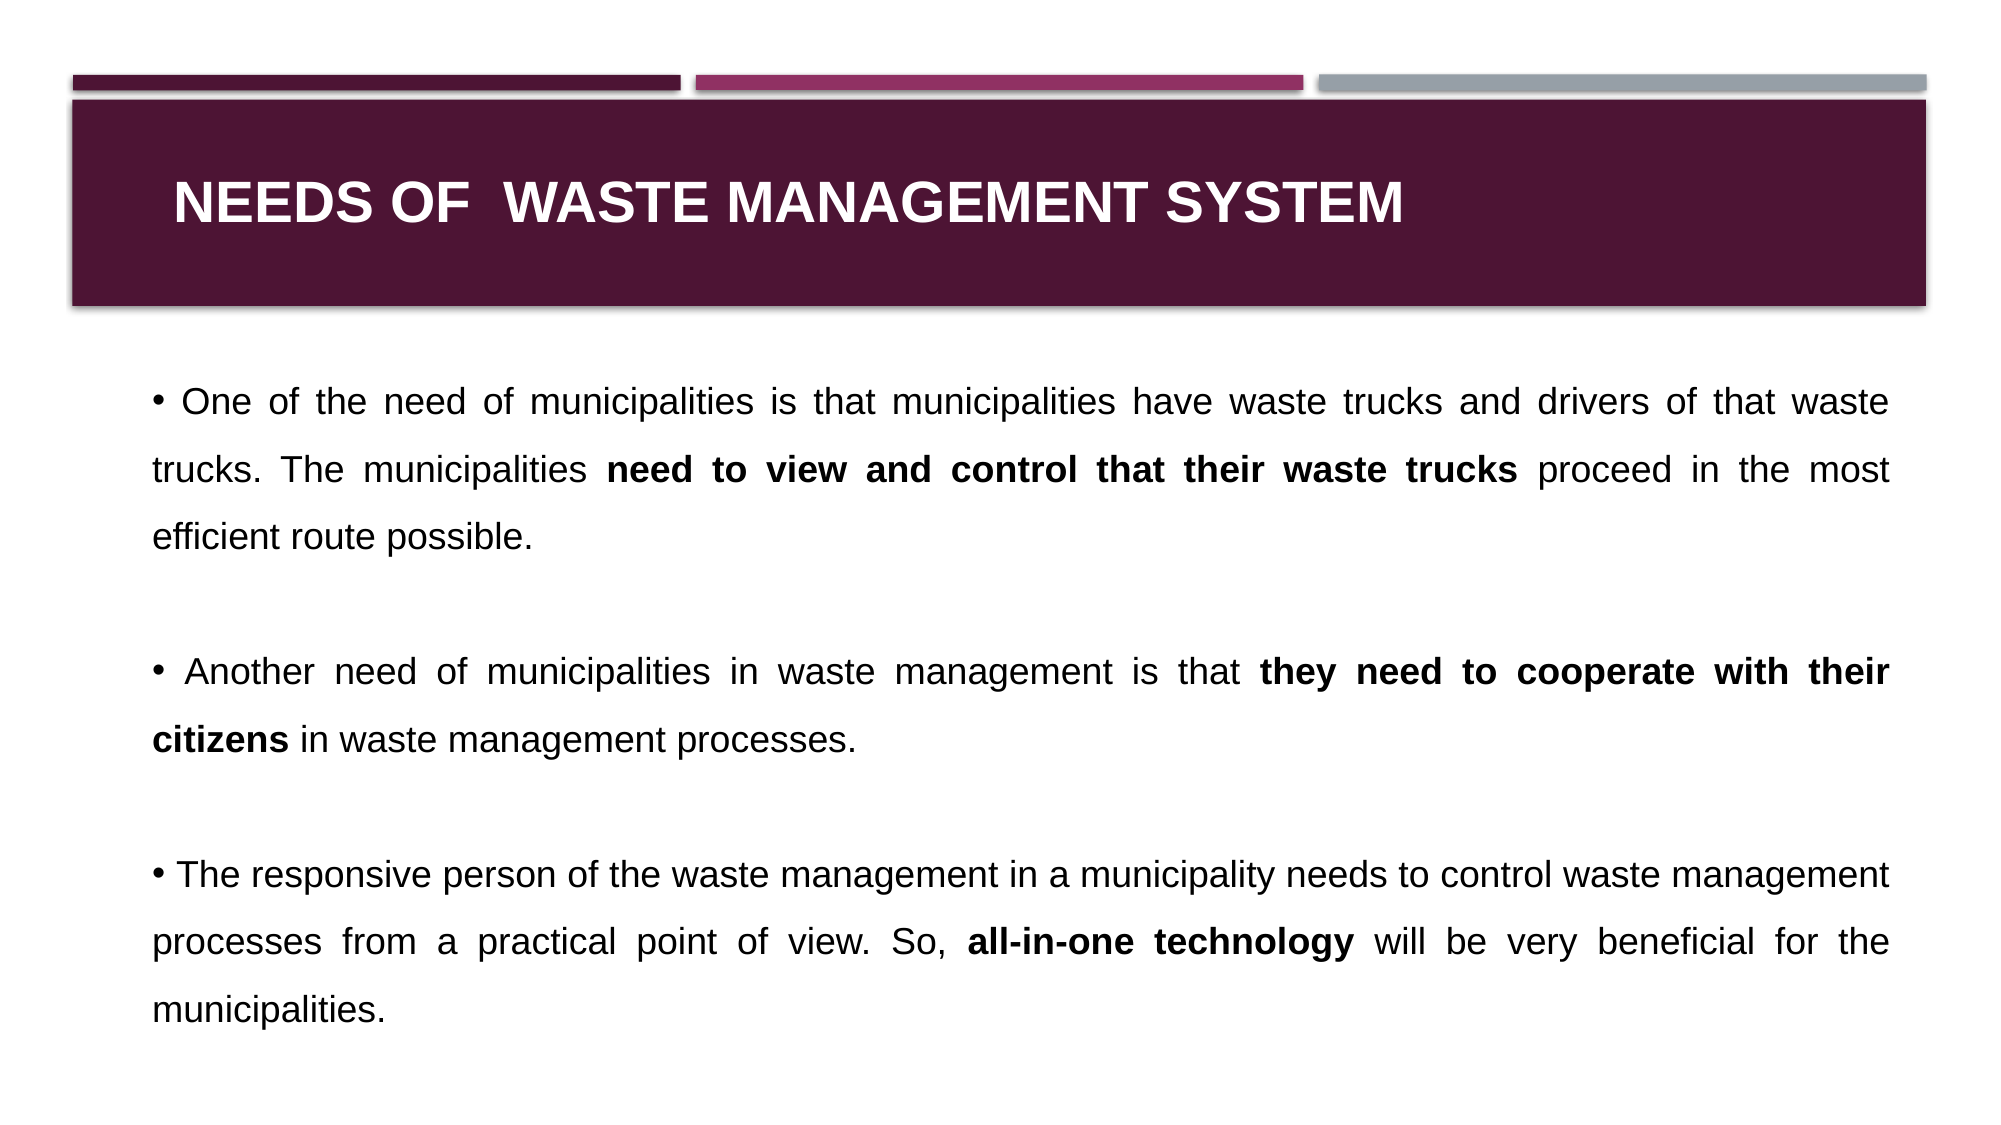

# Needs of  waste management system
 One of the need of municipalities is that municipalities have waste trucks and drivers of that waste trucks. The municipalities need to view and control that their waste trucks proceed in the most efficient route possible.

 Another need of municipalities in waste management is that they need to cooperate with their citizens in waste management processes.

 The responsive person of the waste management in a municipality needs to control waste management processes from a practical point of view. So, all-in-one technology will be very beneficial for the municipalities.